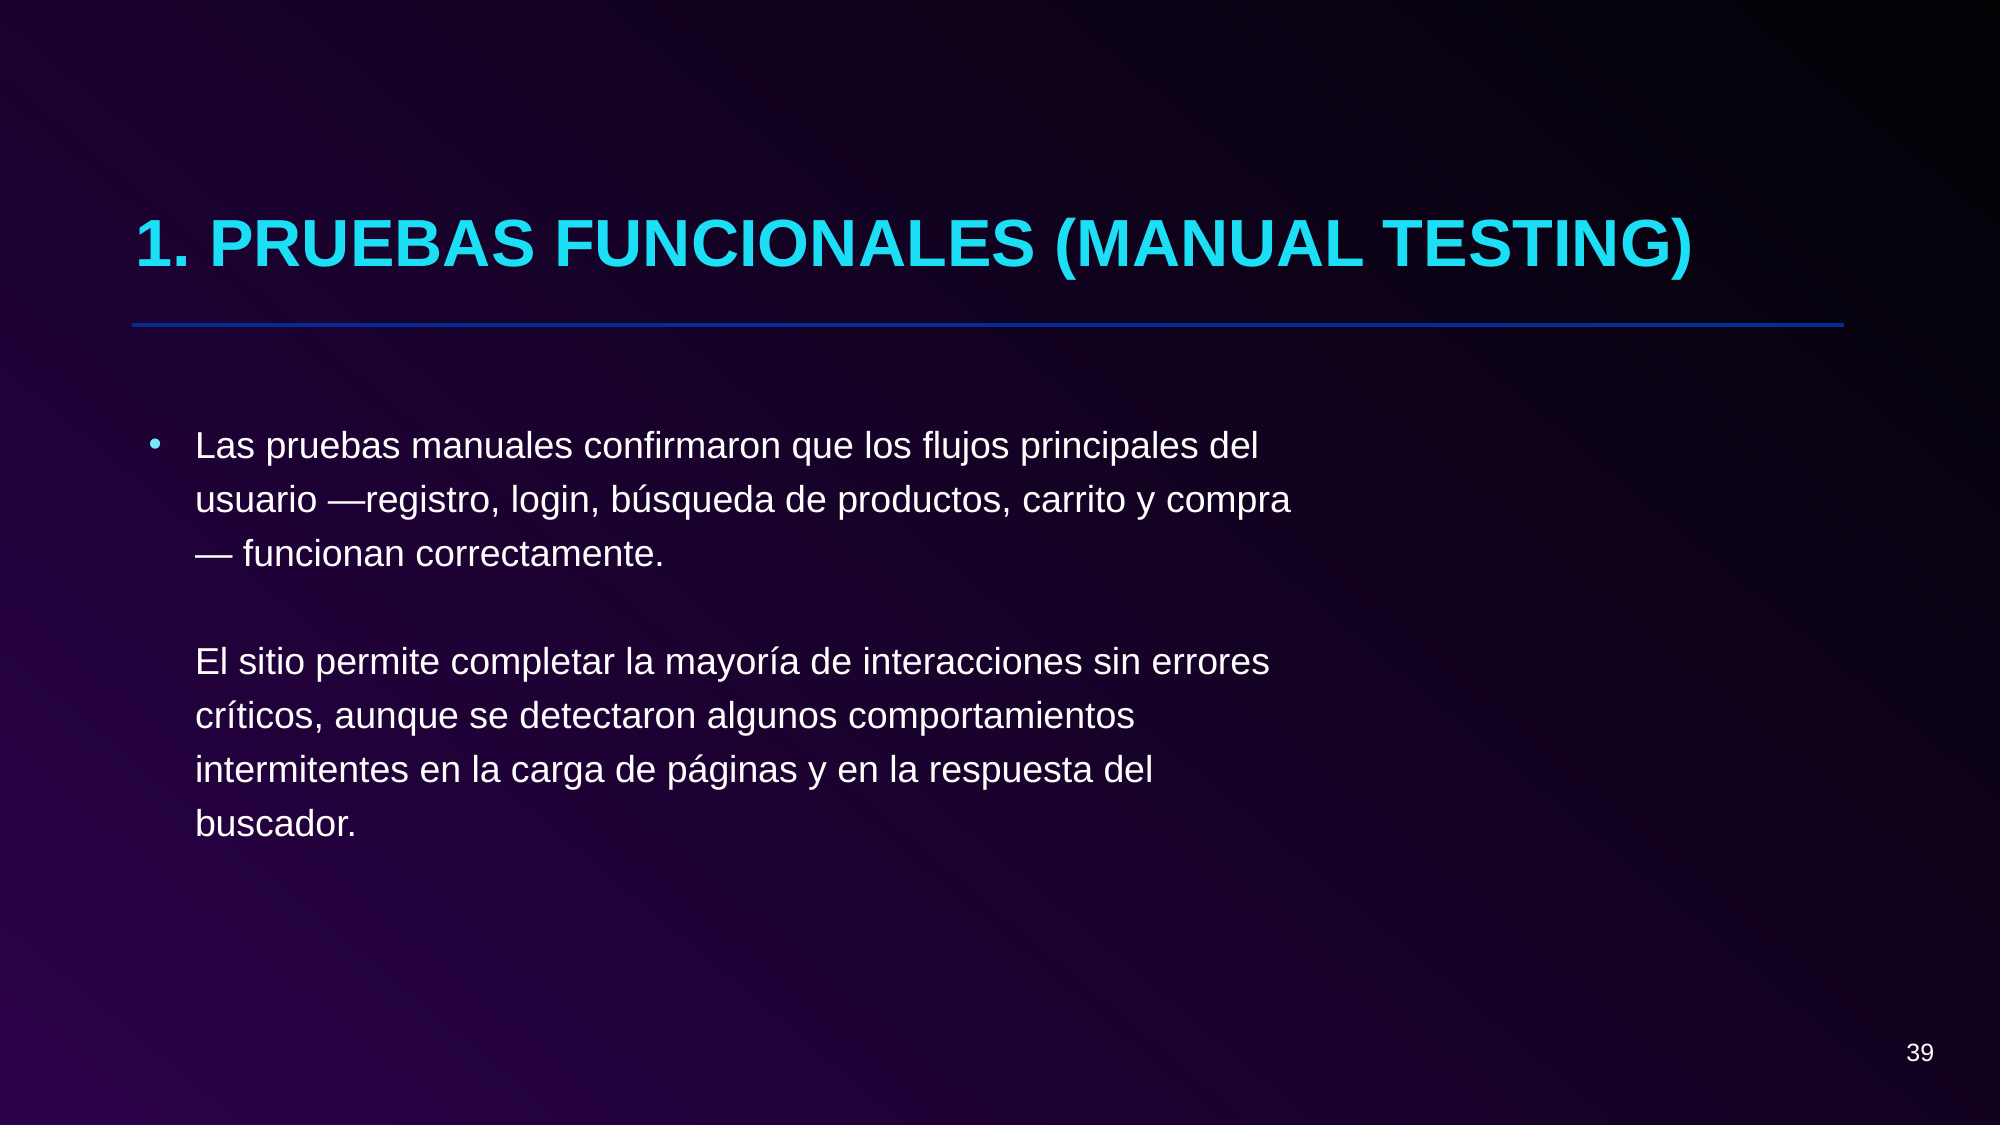

# 1. Pruebas Funcionales (Manual Testing)
Las pruebas manuales confirmaron que los flujos principales del usuario —registro, login, búsqueda de productos, carrito y compra— funcionan correctamente.
El sitio permite completar la mayoría de interacciones sin errores críticos, aunque se detectaron algunos comportamientos intermitentes en la carga de páginas y en la respuesta del buscador.
39